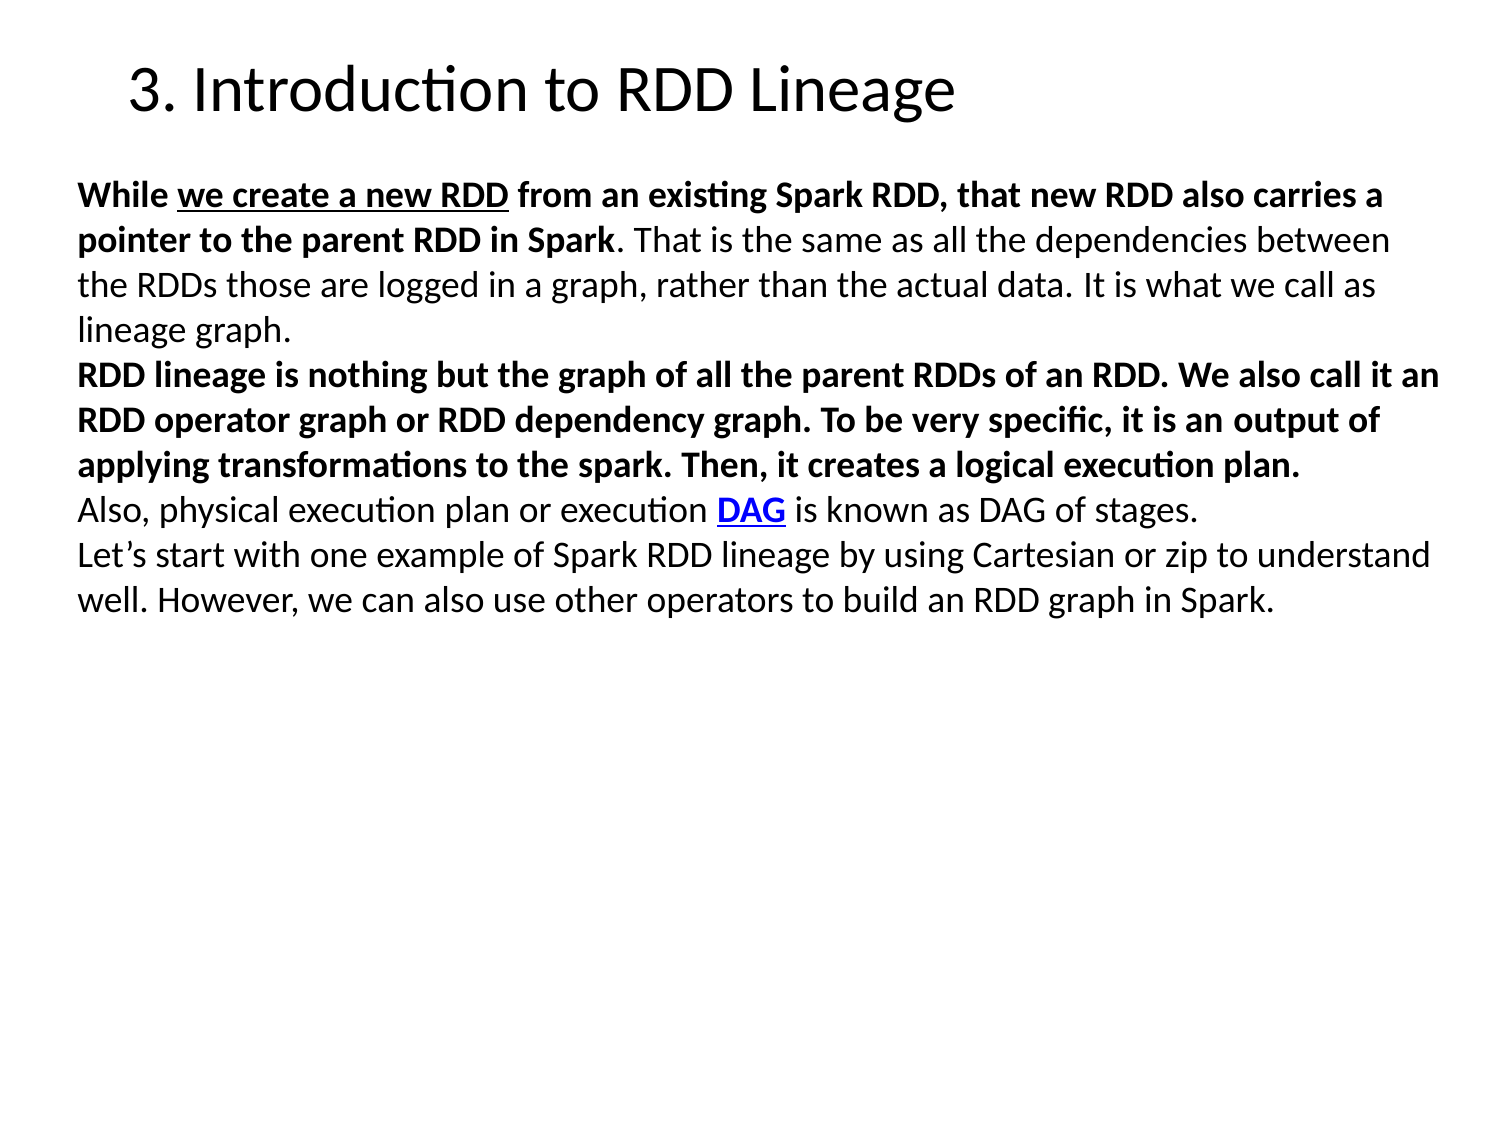

3. Introduction to RDD Lineage
While we create a new RDD from an existing Spark RDD, that new RDD also carries a pointer to the parent RDD in Spark. That is the same as all the dependencies between the RDDs those are logged in a graph, rather than the actual data. It is what we call as lineage graph.
RDD lineage is nothing but the graph of all the parent RDDs of an RDD. We also call it an RDD operator graph or RDD dependency graph. To be very specific, it is an output of applying transformations to the spark. Then, it creates a logical execution plan.
Also, physical execution plan or execution DAG is known as DAG of stages.
Let’s start with one example of Spark RDD lineage by using Cartesian or zip to understand well. However, we can also use other operators to build an RDD graph in Spark.